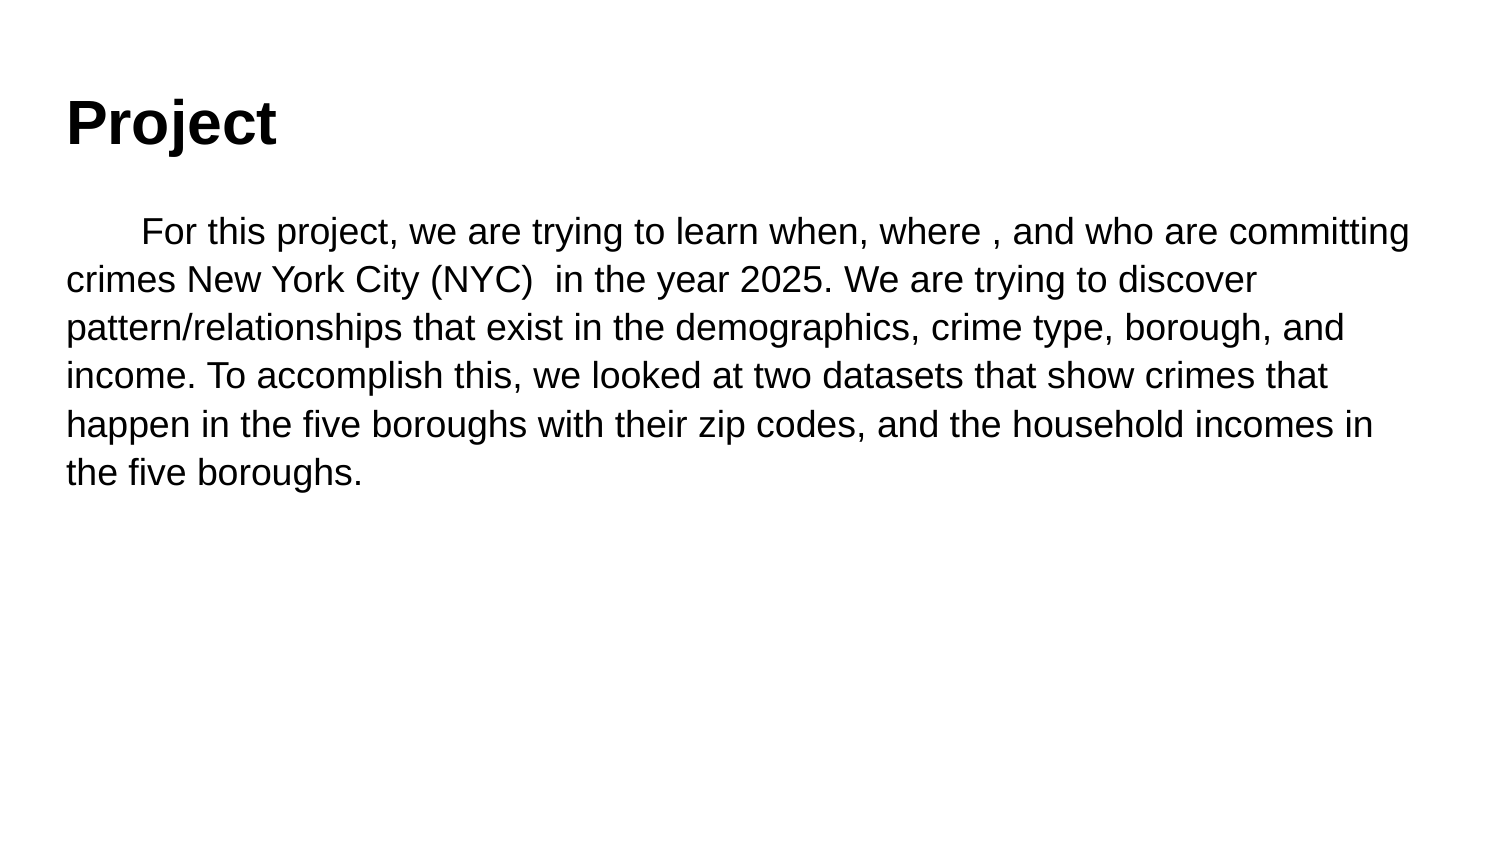

# Project
For this project, we are trying to learn when, where , and who are committing crimes New York City (NYC)  in the year 2025. We are trying to discover pattern/relationships that exist in the demographics, crime type, borough, and income. To accomplish this, we looked at two datasets that show crimes that happen in the five boroughs with their zip codes, and the household incomes in the five boroughs.